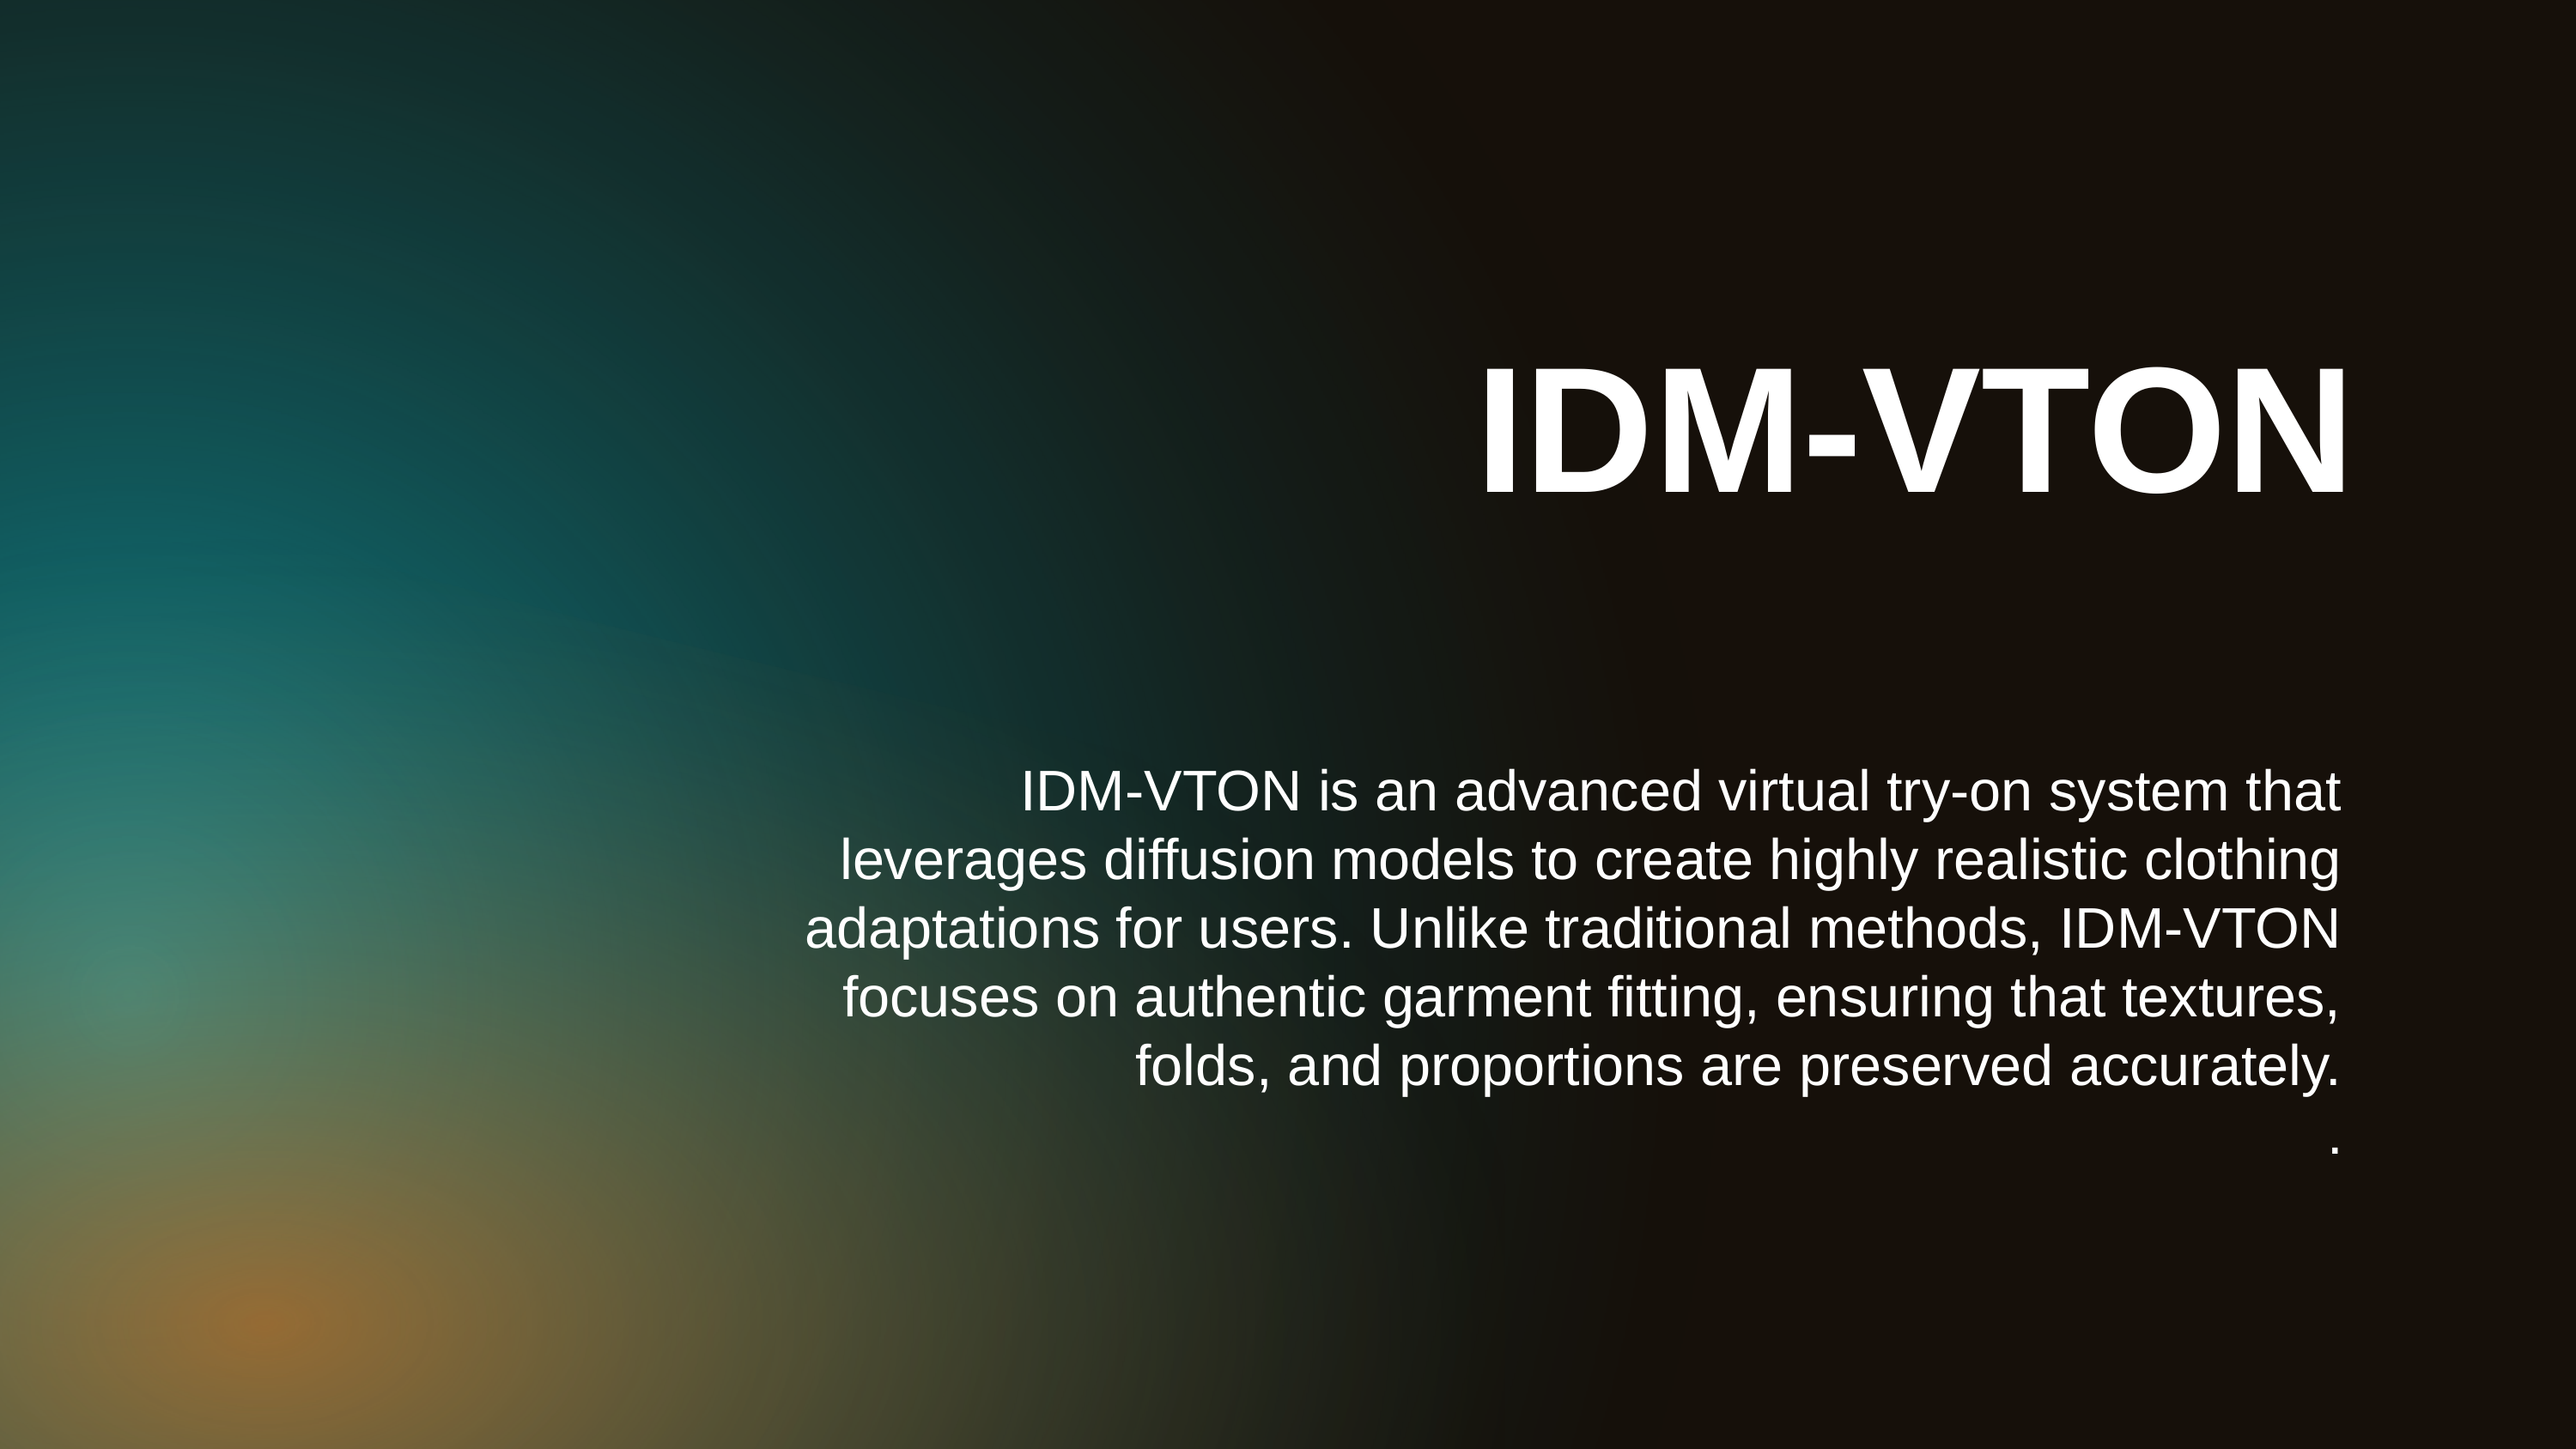

IDM-VTON

IDM-VTON is an advanced virtual try-on system that leverages diffusion models to create highly realistic clothing adaptations for users. Unlike traditional methods, IDM-VTON focuses on authentic garment fitting, ensuring that textures, folds, and proportions are preserved accurately.
.